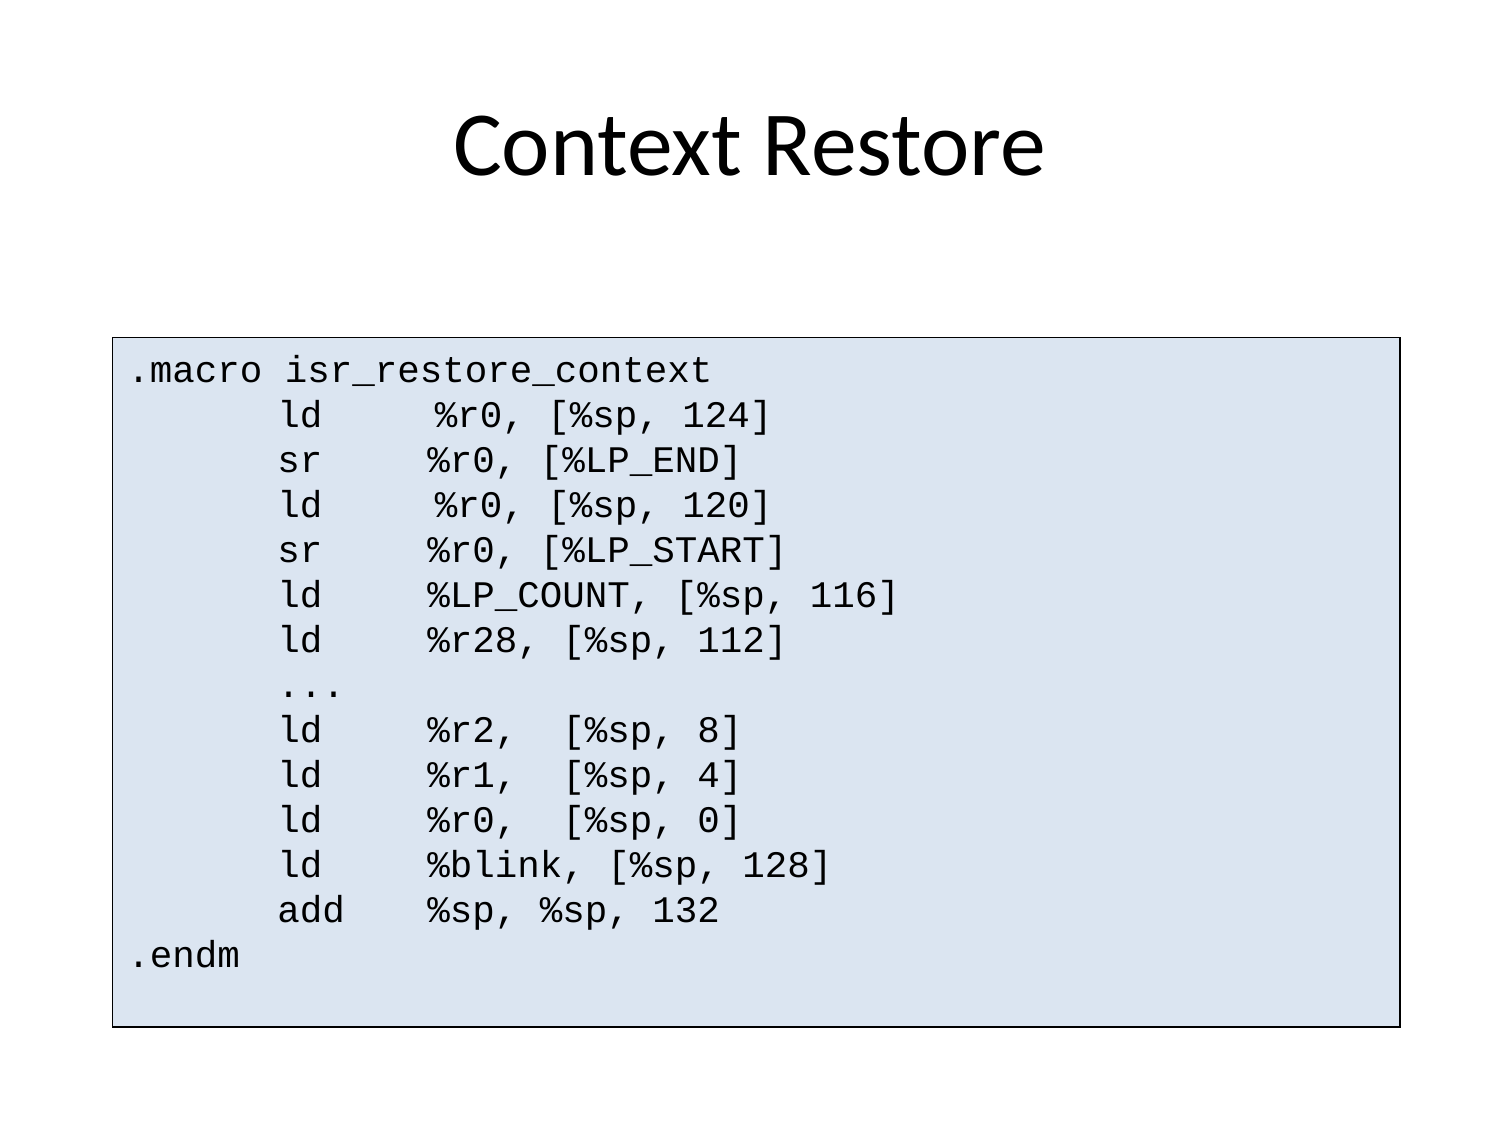

# Context Restore
.macro isr_restore_context
	ld     %r0, [%sp, 124]
	sr	%r0, [%LP_END]
	ld     %r0, [%sp, 120]
	sr	%r0, [%LP_START]
	ld	%LP_COUNT, [%sp, 116]
	ld	%r28, [%sp, 112]
	...
	ld	%r2,  [%sp, 8]
	ld	%r1,  [%sp, 4]
	ld	%r0,  [%sp, 0]
	ld	%blink, [%sp, 128]
	add	%sp, %sp, 132
.endm